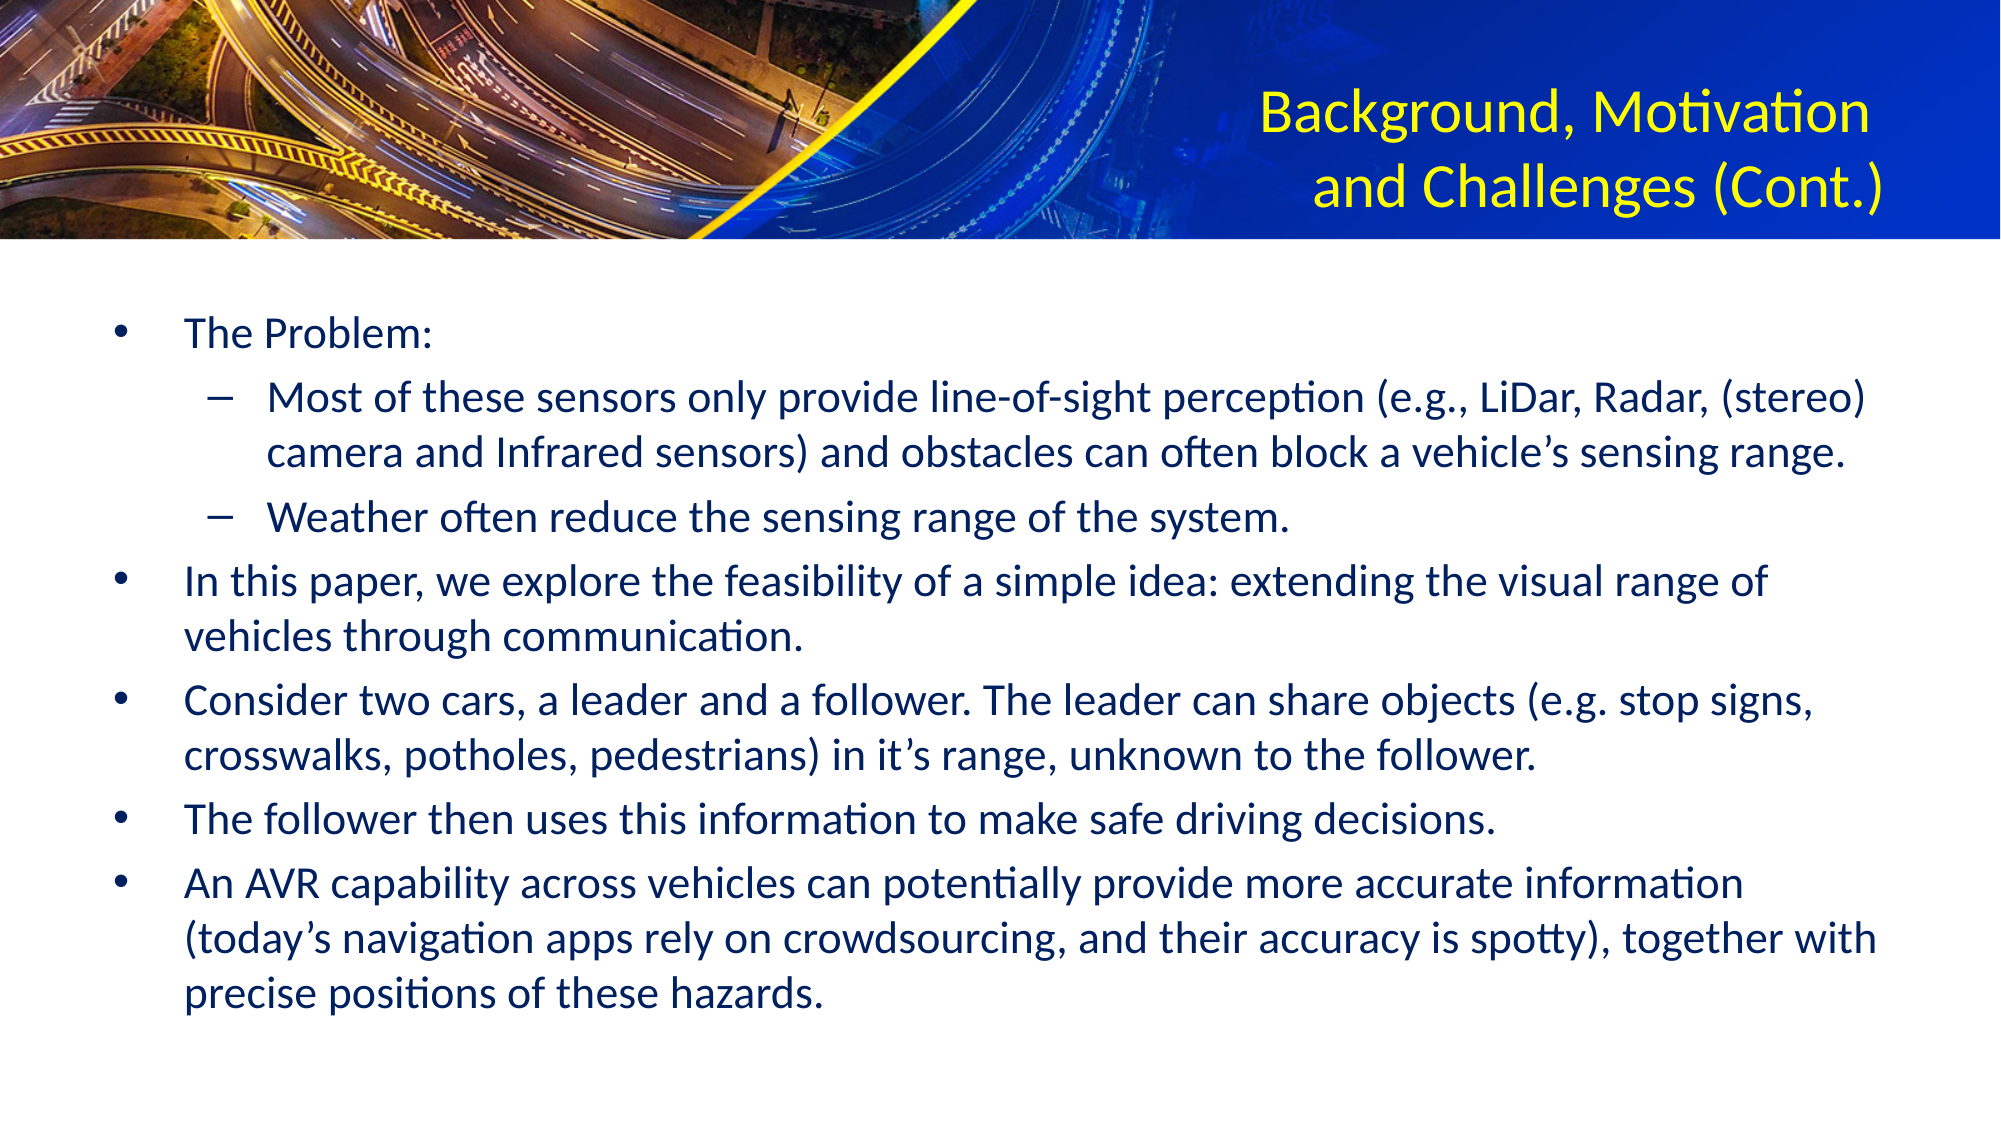

# Background, Motivation and Challenges (Cont.)
The Problem:
Most of these sensors only provide line-of-sight perception (e.g., LiDar, Radar, (stereo) camera and Infrared sensors) and obstacles can often block a vehicle’s sensing range.
Weather often reduce the sensing range of the system.
In this paper, we explore the feasibility of a simple idea: extending the visual range of vehicles through communication.
Consider two cars, a leader and a follower. The leader can share objects (e.g. stop signs, crosswalks, potholes, pedestrians) in it’s range, unknown to the follower.
The follower then uses this information to make safe driving decisions.
An AVR capability across vehicles can potentially provide more accurate information (today’s navigation apps rely on crowdsourcing, and their accuracy is spotty), together with precise positions of these hazards.